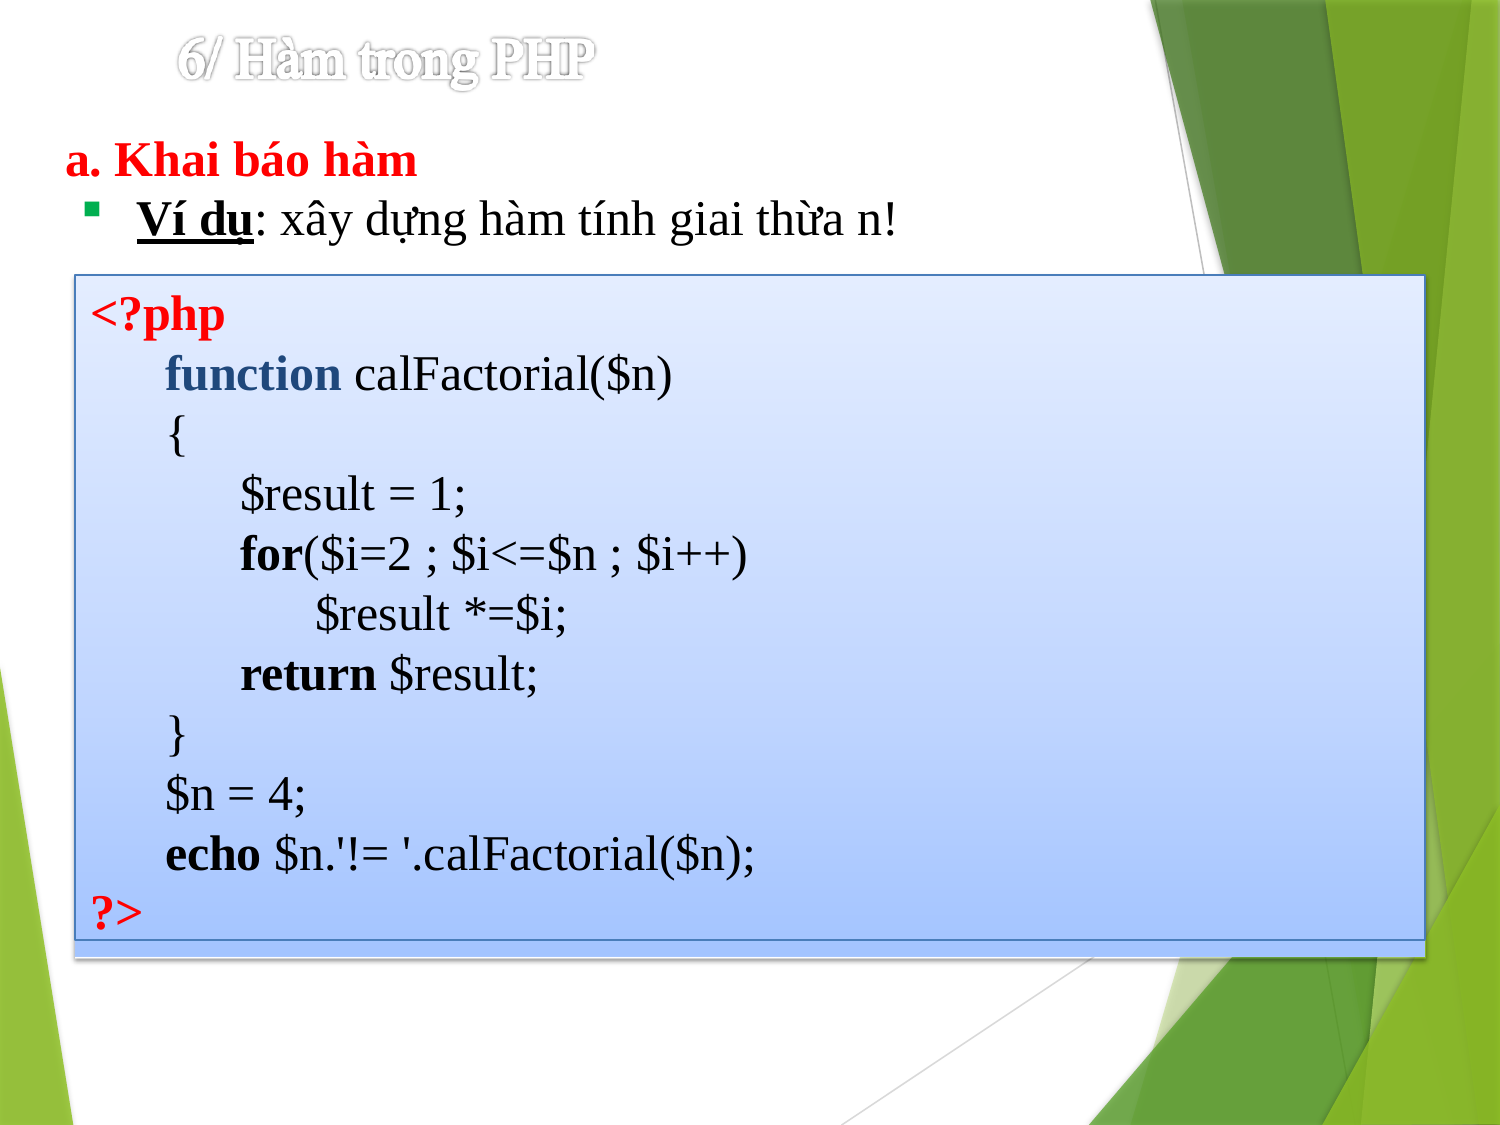

a. Khai báo hàm
Ví dụ: xây dựng hàm tính giai thừa n!

<?php
function calFactorial($n)
{
$result = 1;
for($i=2 ; $i<=$n ; $i++)
$result *=$i;
return $result;
}
$n = 4;
echo $n.'!= '.calFactorial($n);
?>